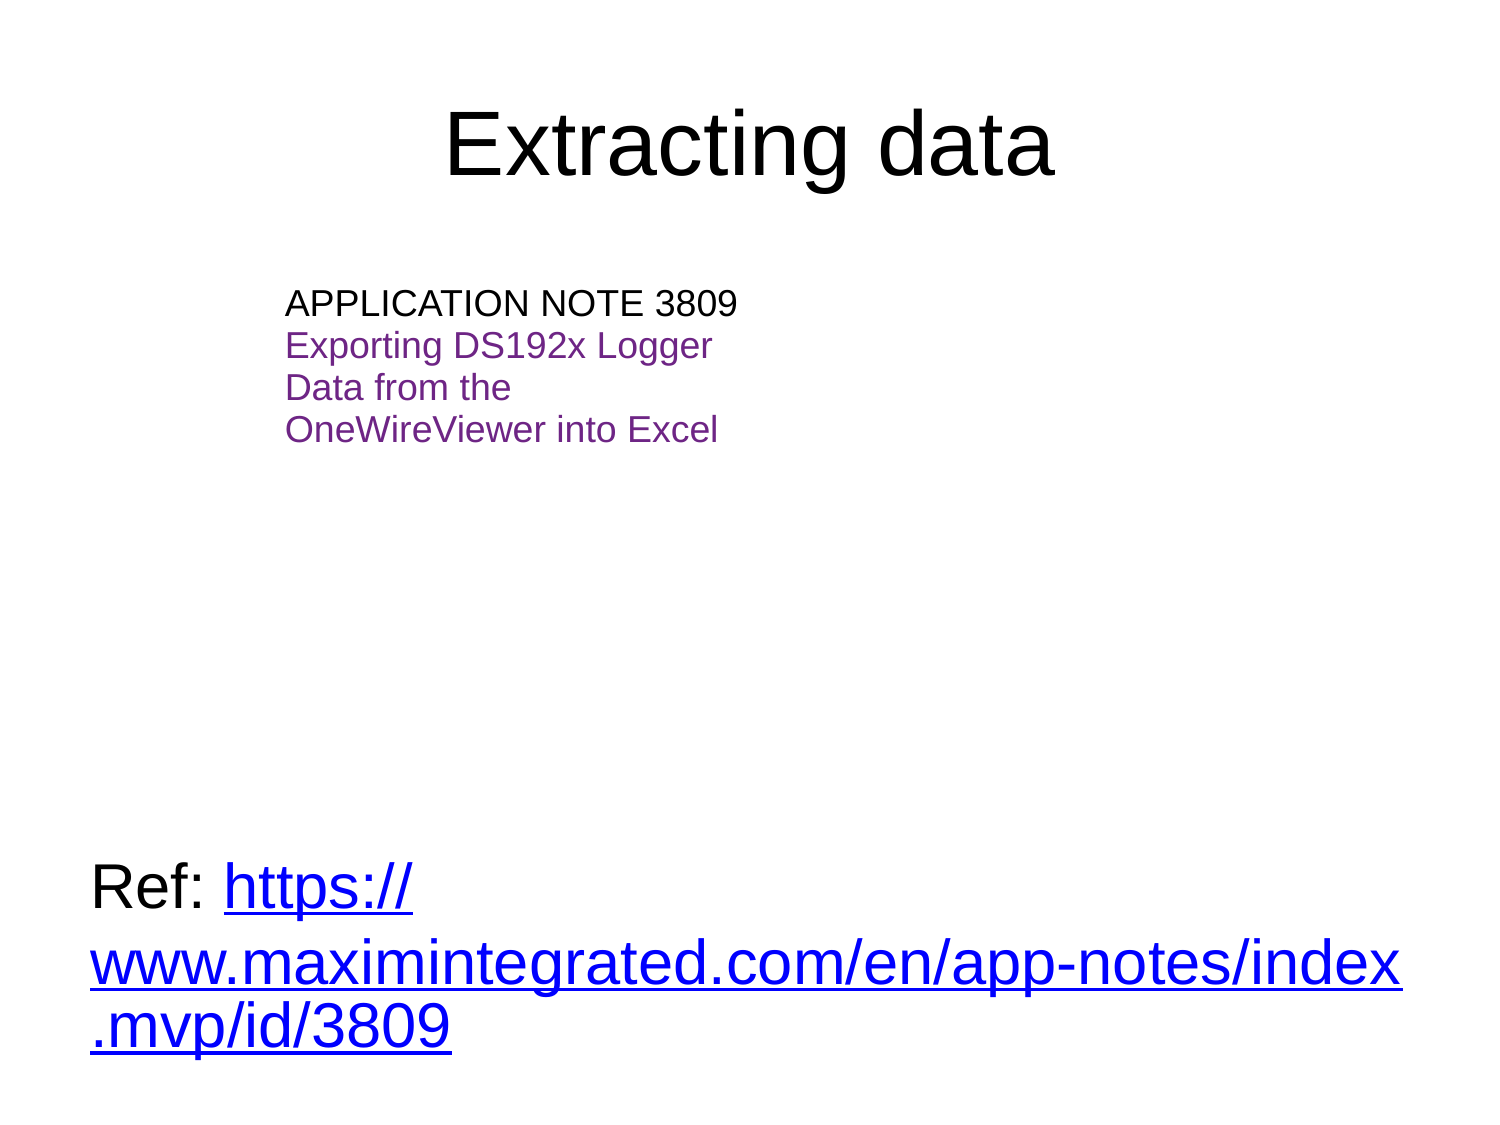

# Extracting data
|  |  |
| --- | --- |
| APPLICATION NOTE 3809 |  |
| Exporting DS192x Logger Data from the OneWireViewer into Excel |  |
Ref: https://www.maximintegrated.com/en/app-notes/index.mvp/id/3809